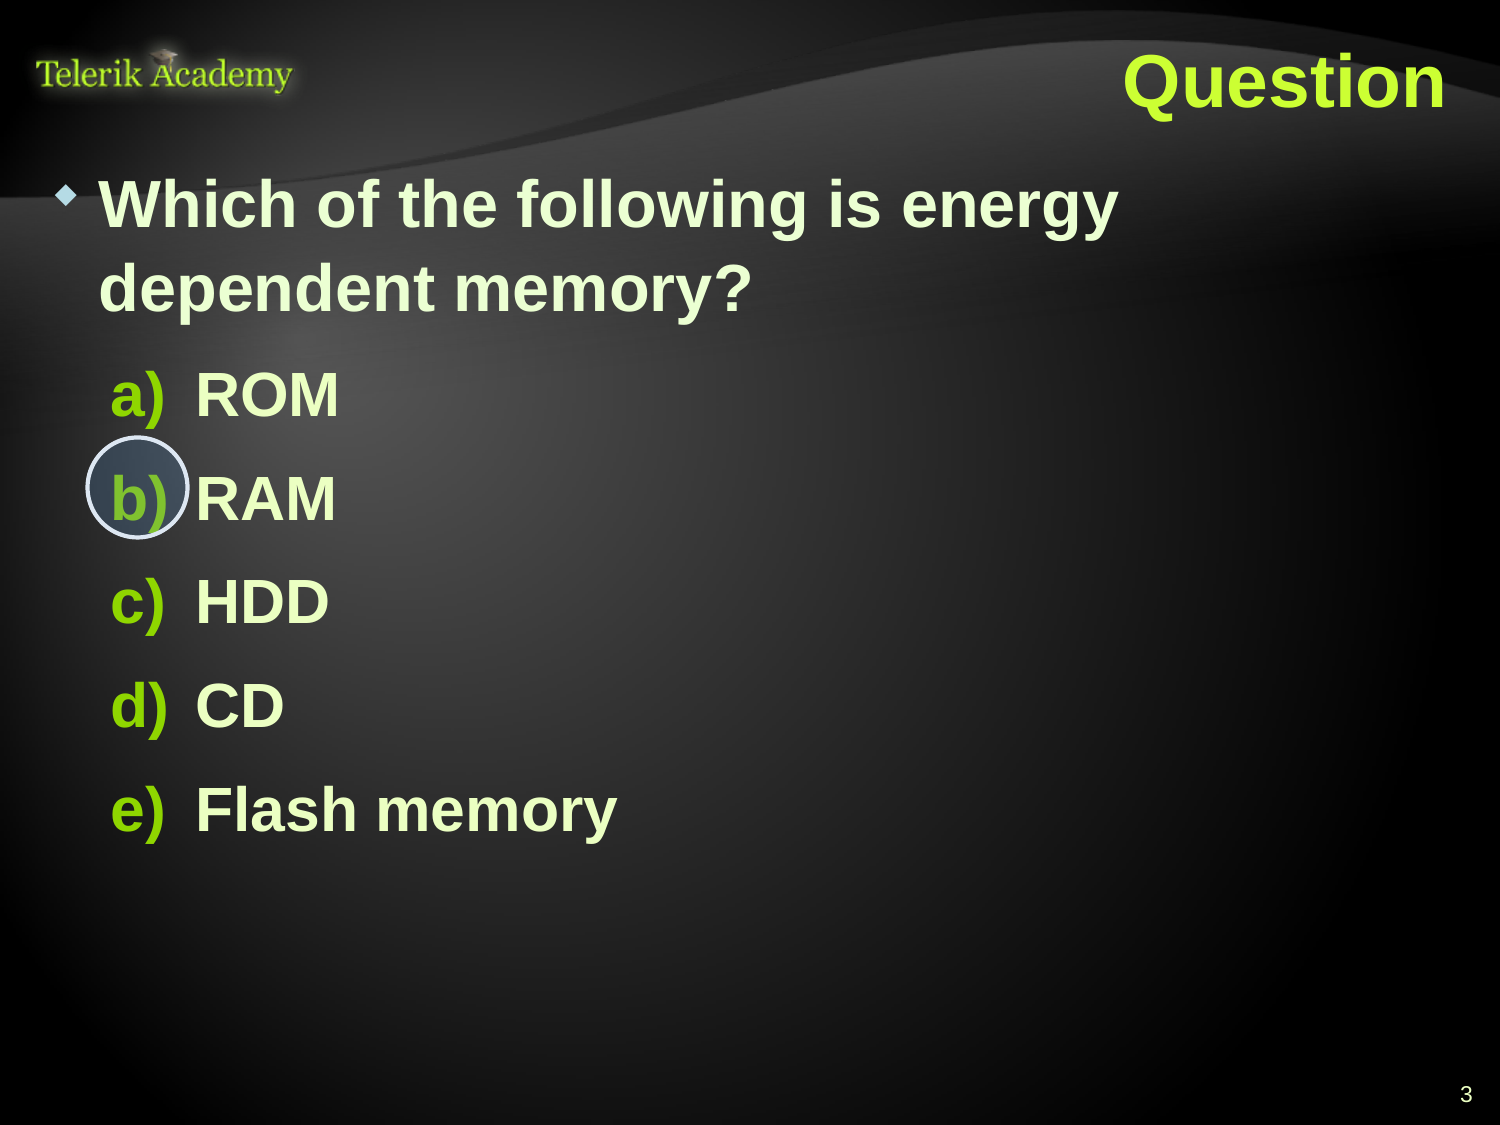

# Question
Which of the following is energy dependent memory?
ROM
RAM
HDD
CD
Flash memory

3